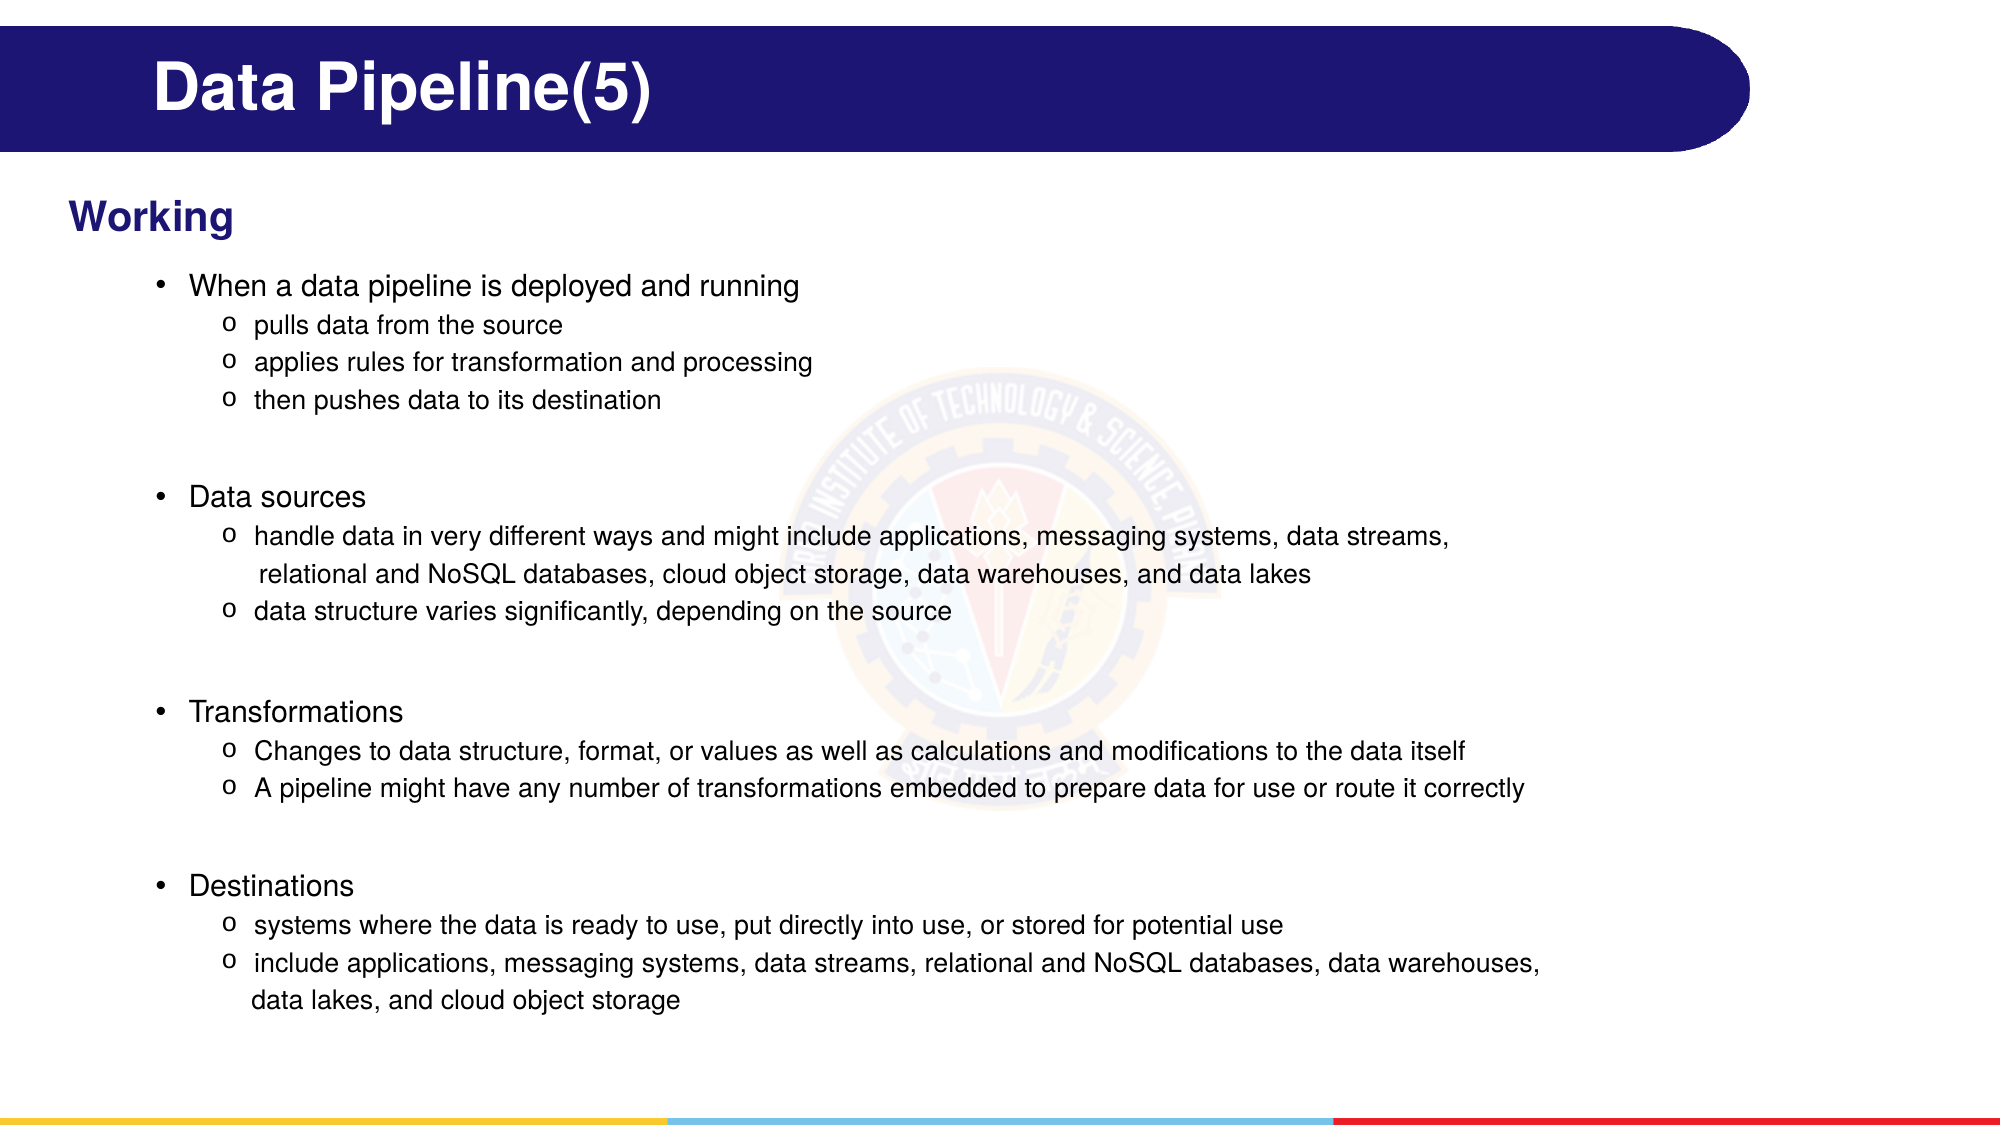

# Data Pipeline(5)
Working
When a data pipeline is deployed and running
pulls data from the source
applies rules for transformation and processing
then pushes data to its destination

Data sources
handle data in very different ways and might include applications, messaging systems, data streams,
     relational and NoSQL databases, cloud object storage, data warehouses, and data lakes
data structure varies significantly, depending on the source

Transformations
Changes to data structure, format, or values as well as calculations and modifications to the data itself
A pipeline might have any number of transformations embedded to prepare data for use or route it correctly

Destinations
systems where the data is ready to use, put directly into use, or stored for potential use
include applications, messaging systems, data streams, relational and NoSQL databases, data warehouses,
    data lakes, and cloud object storage